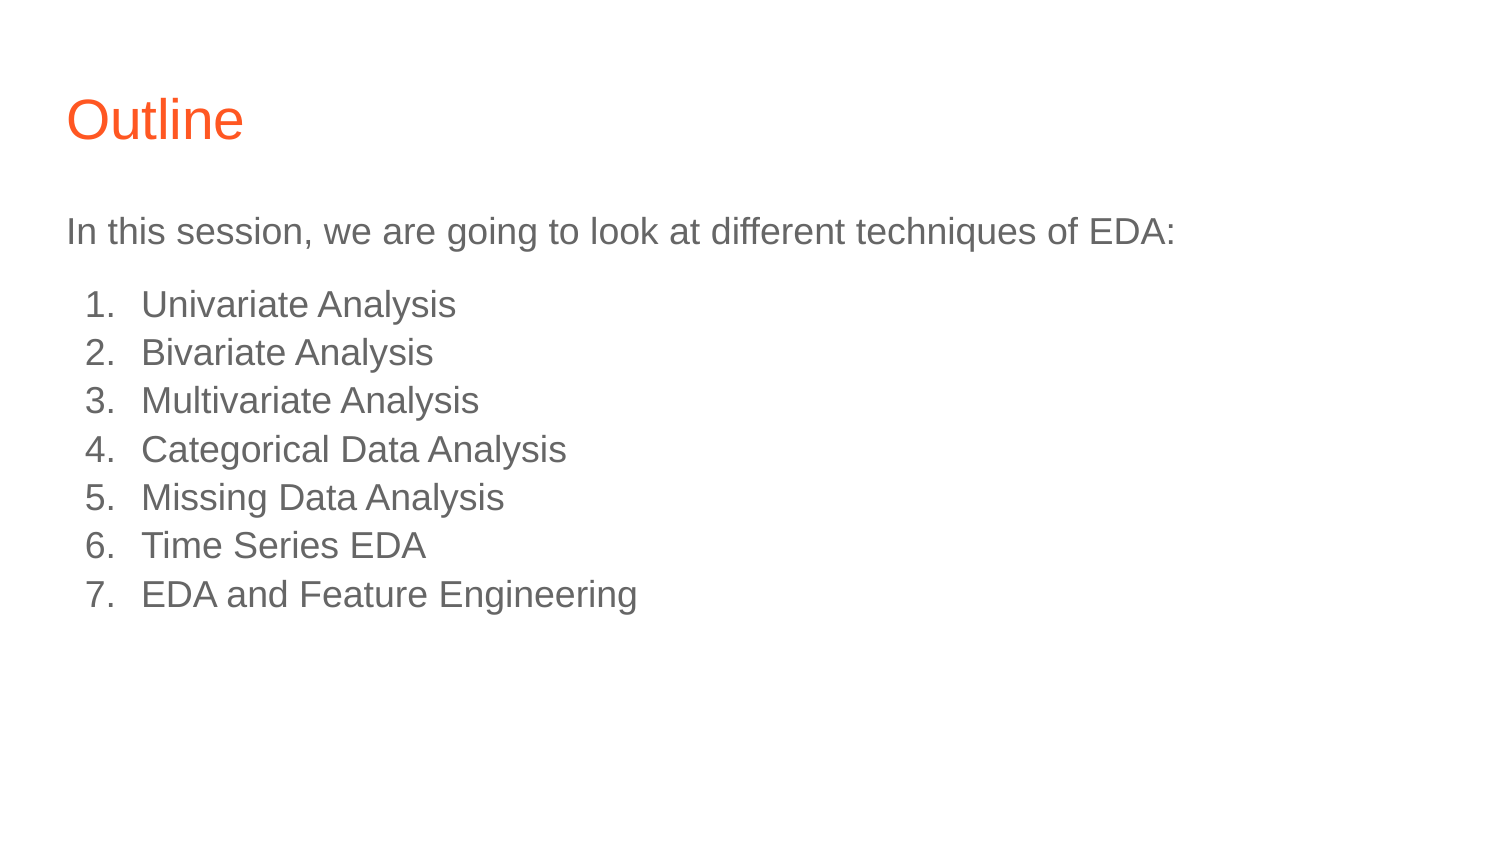

# Outline
In this session, we are going to look at different techniques of EDA:
Univariate Analysis
Bivariate Analysis
Multivariate Analysis
Categorical Data Analysis
Missing Data Analysis
Time Series EDA
EDA and Feature Engineering